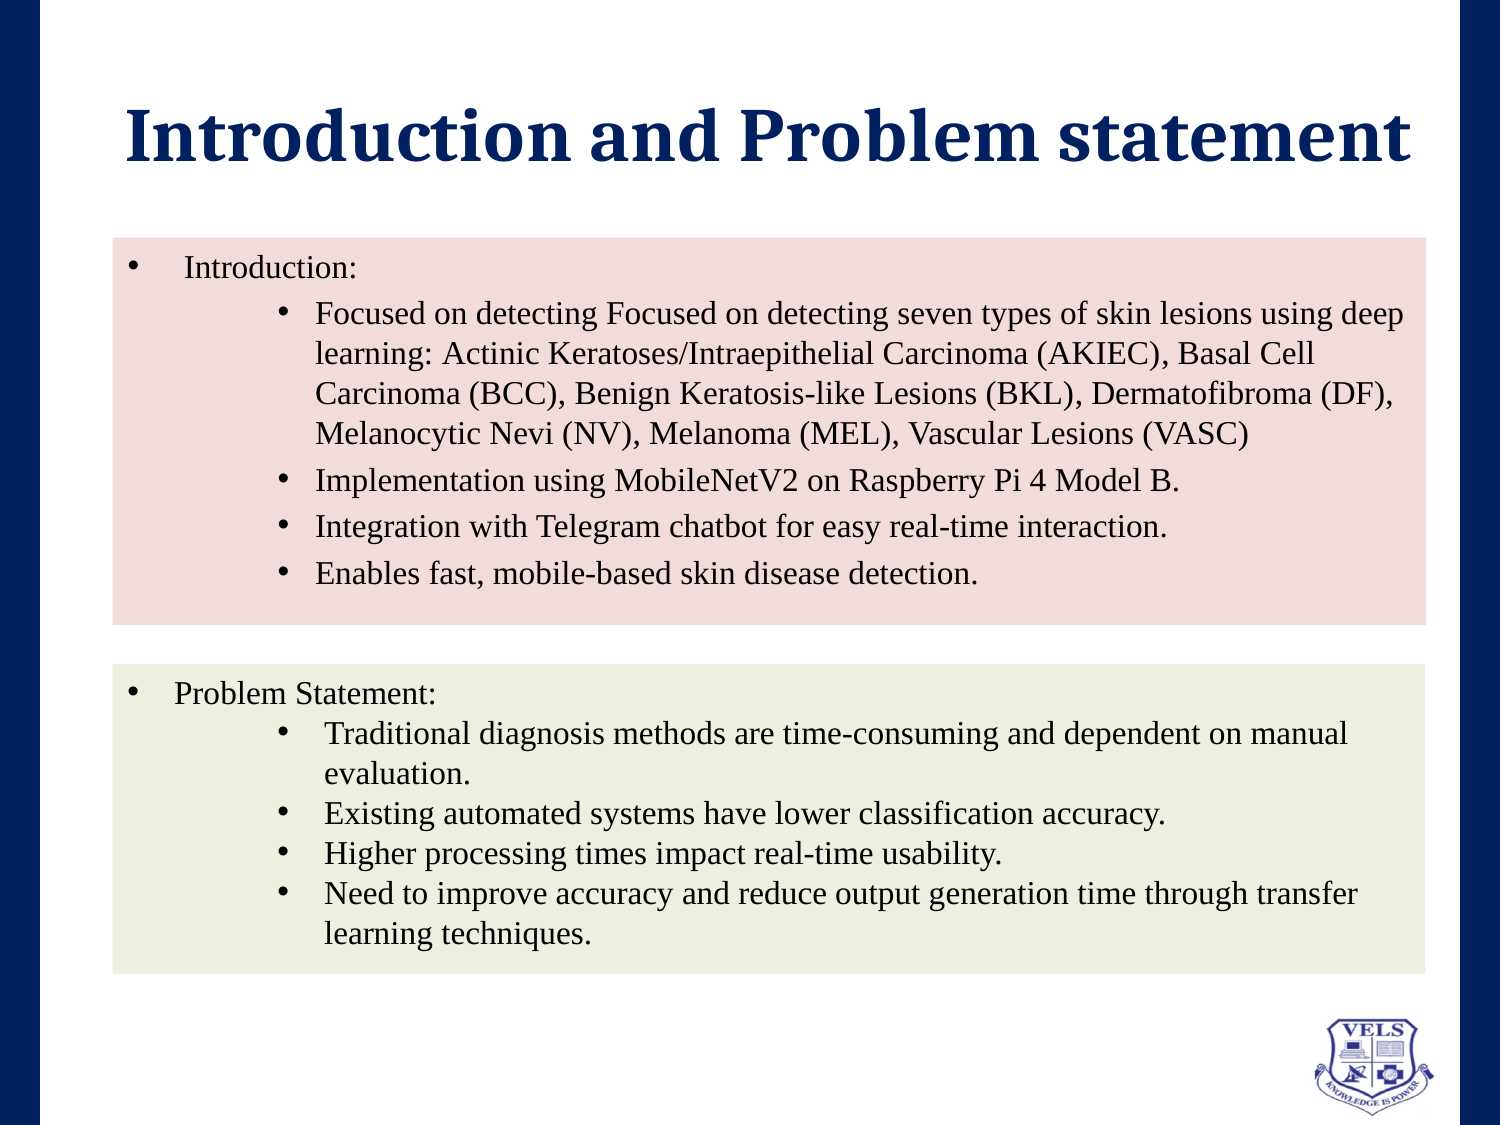

# Introduction and Problem statement
Introduction:
Focused on detecting Focused on detecting seven types of skin lesions using deep learning: Actinic Keratoses/Intraepithelial Carcinoma (AKIEC), Basal Cell Carcinoma (BCC), Benign Keratosis-like Lesions (BKL), Dermatofibroma (DF), Melanocytic Nevi (NV), Melanoma (MEL), Vascular Lesions (VASC)
Implementation using MobileNetV2 on Raspberry Pi 4 Model B.
Integration with Telegram chatbot for easy real-time interaction.
Enables fast, mobile-based skin disease detection.
Problem Statement:
Traditional diagnosis methods are time-consuming and dependent on manual evaluation.
Existing automated systems have lower classification accuracy.
Higher processing times impact real-time usability.
Need to improve accuracy and reduce output generation time through transfer learning techniques.